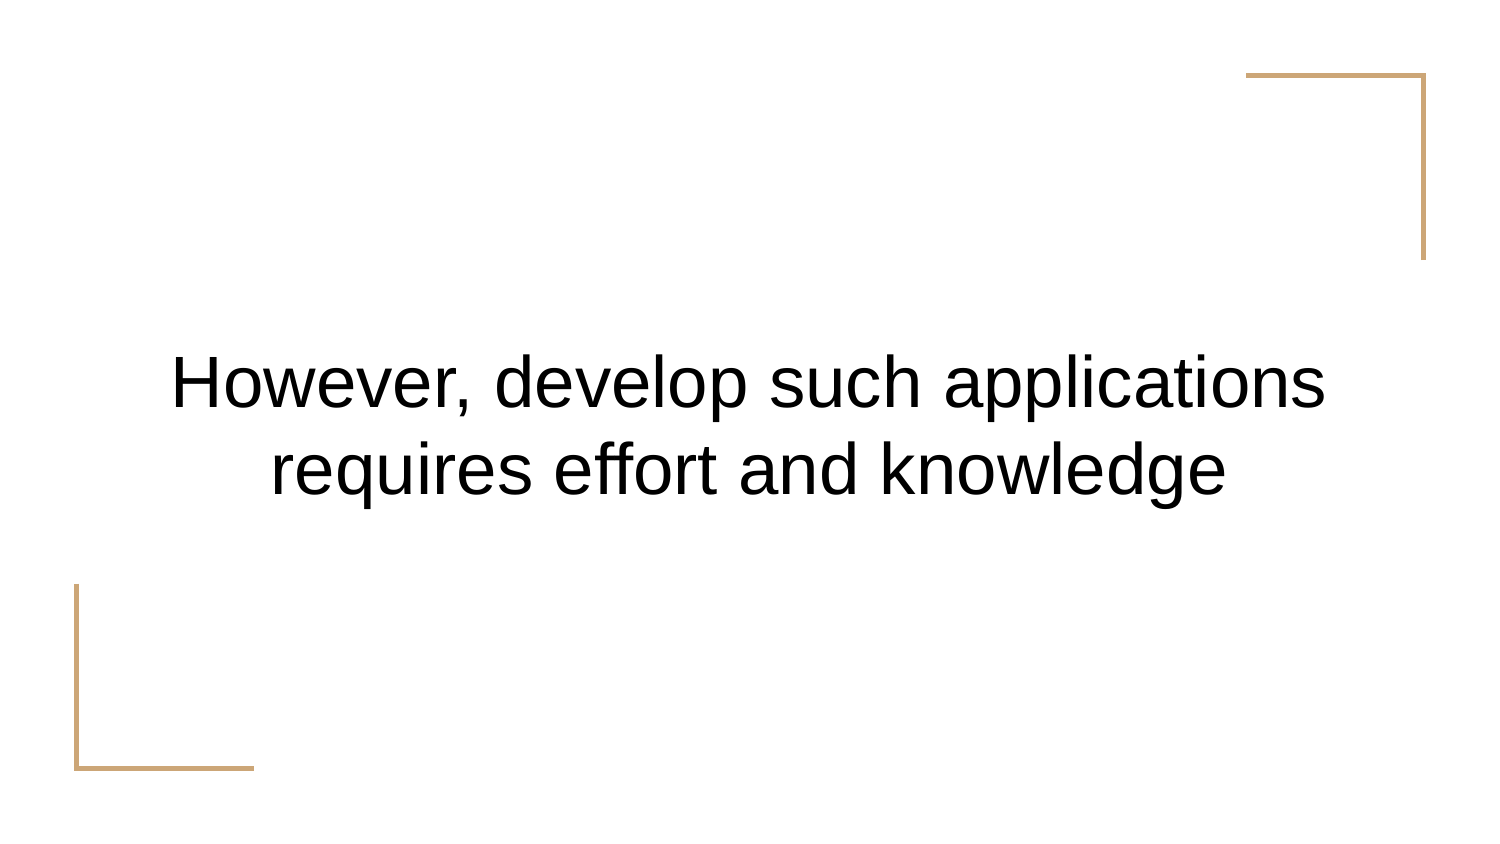

# However, develop such applications requires effort and knowledge